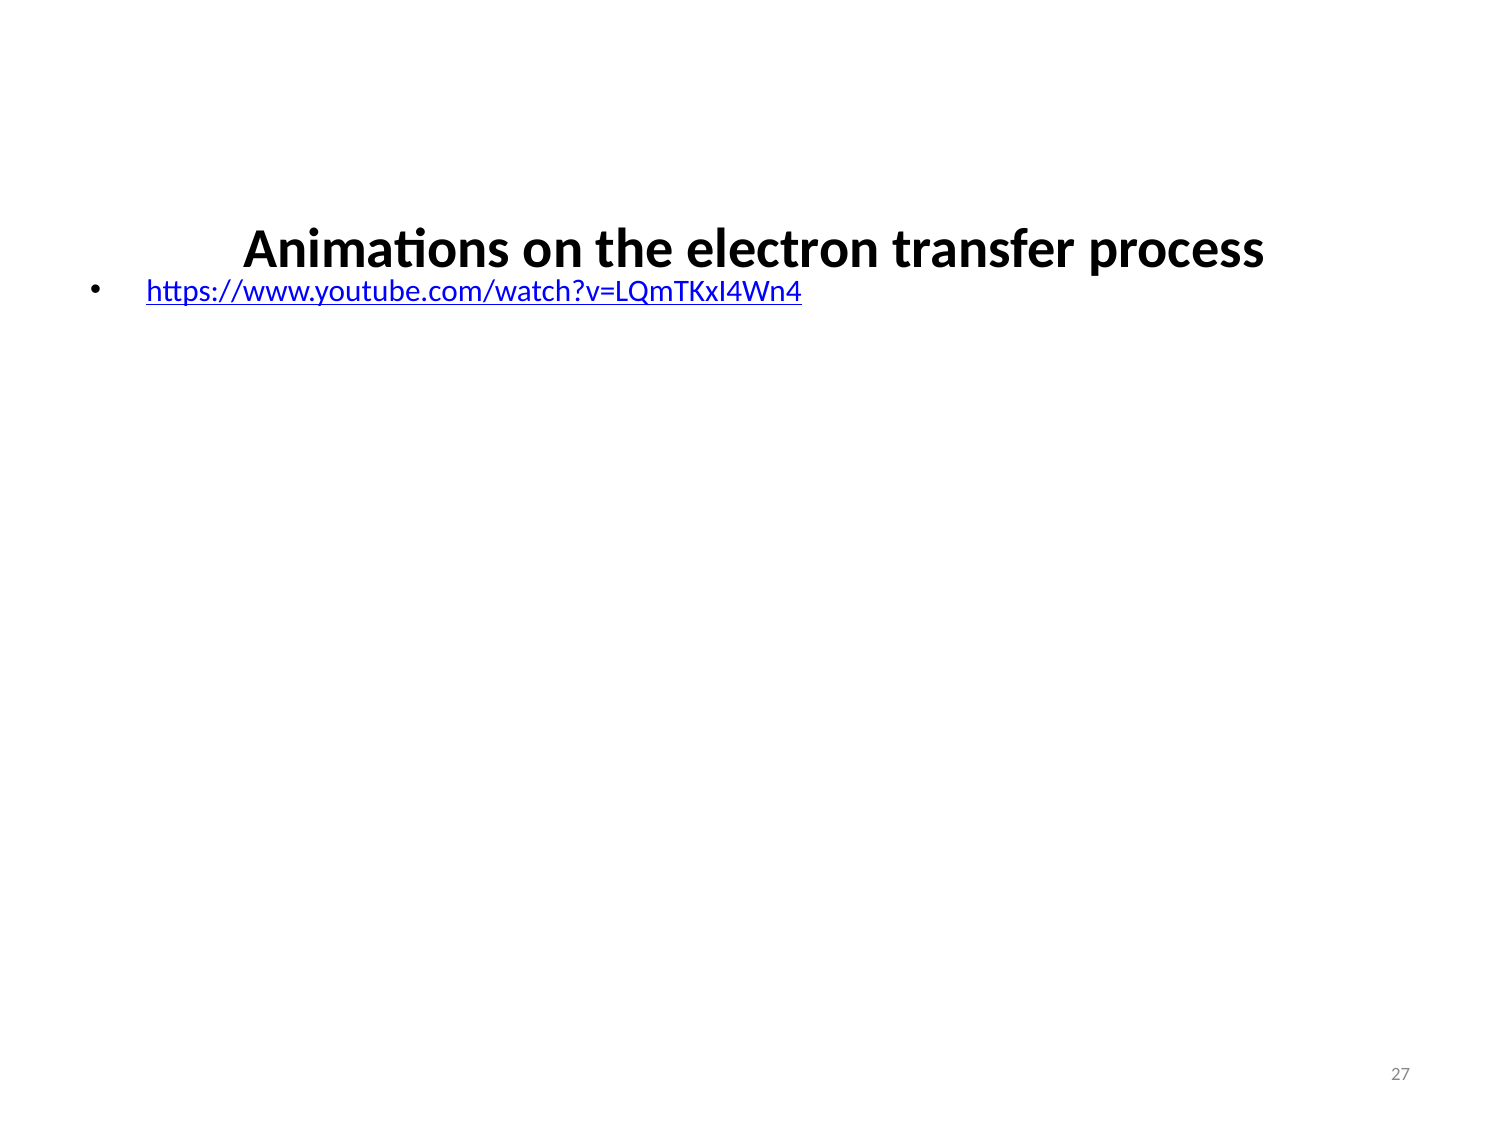

# Animations on the electron transfer process
https://www.youtube.com/watch?v=LQmTKxI4Wn4
27